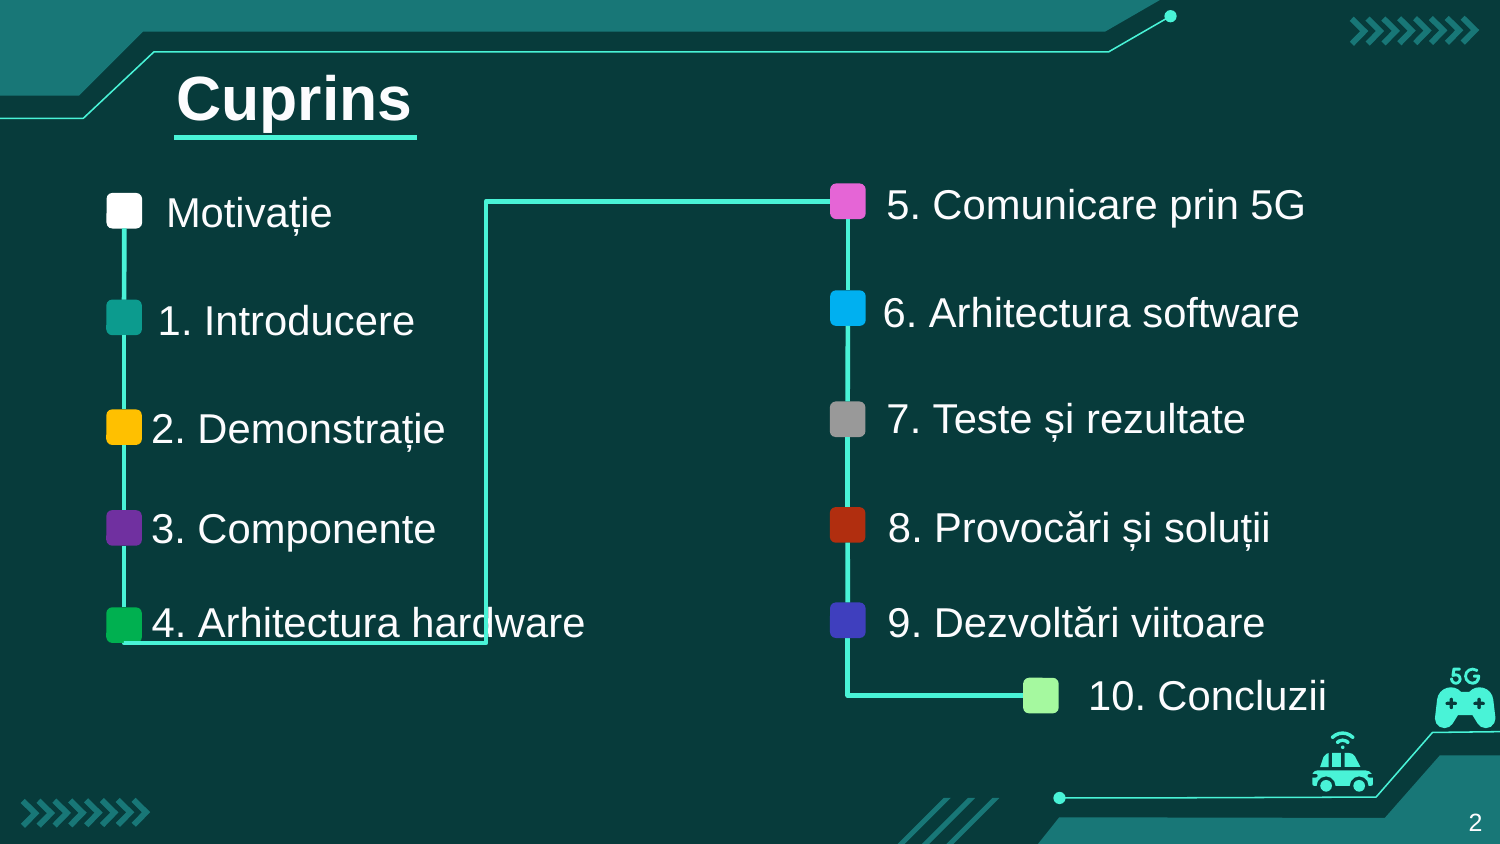

# Cuprins
5. Comunicare prin 5G
   Motivație

6. Arhitectura software
1. Introducere

7. Teste și rezultate
2. Demonstrație

8. Provocări și soluții

3. Componente

9. Dezvoltări viitoare
4. Arhitectura hardware

10. Concluzii

2